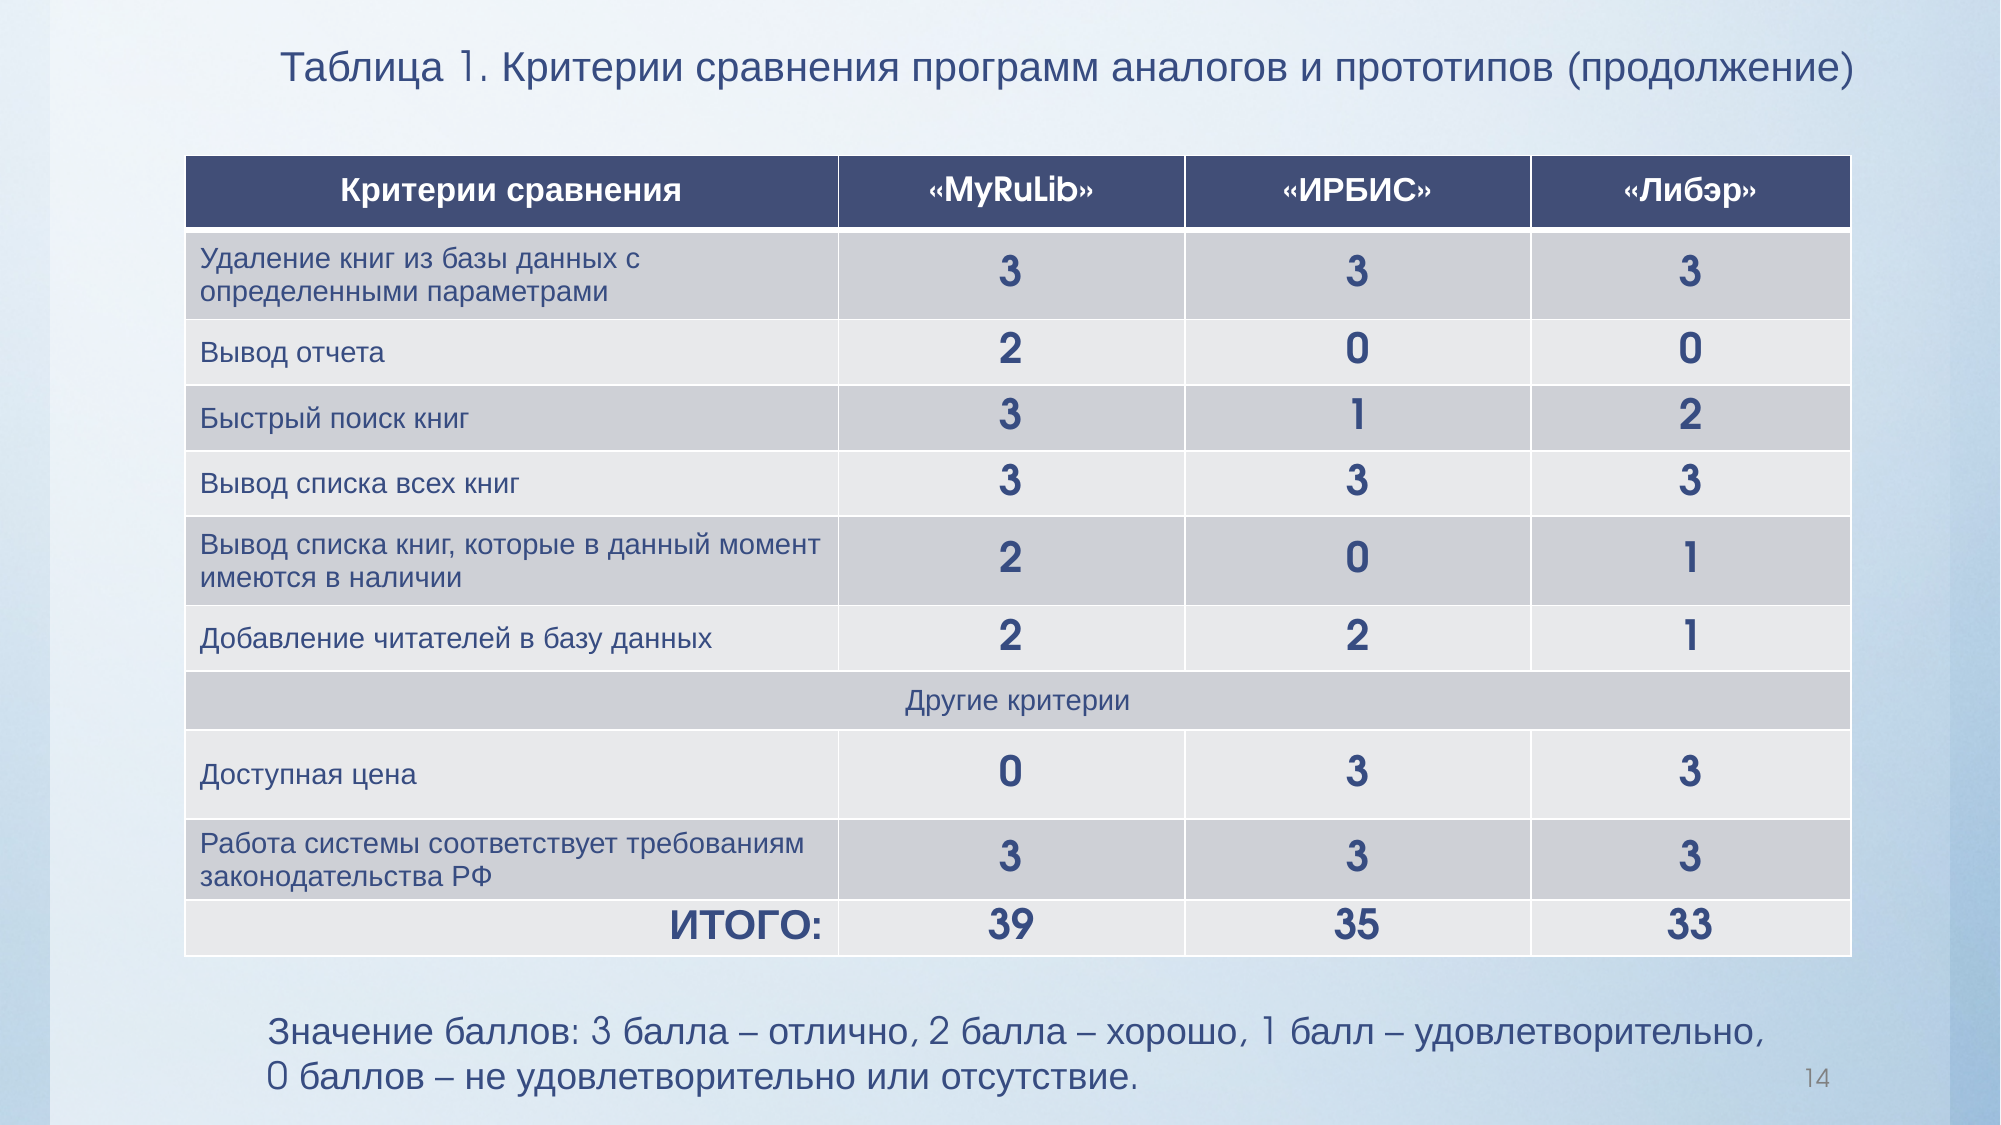

Таблица 1. Критерии сравнения программ аналогов и прототипов (продолжение)
| Критерии сравнения | «MyRuLib» | «ИРБИС» | «Либэр» |
| --- | --- | --- | --- |
| Удаление книг из базы данных с определенными параметрами | 3 | 3 | 3 |
| Вывод отчета | 2 | 0 | 0 |
| Быстрый поиск книг | 3 | 1 | 2 |
| Вывод списка всех книг | 3 | 3 | 3 |
| Вывод списка книг, которые в данный момент имеются в наличии | 2 | 0 | 1 |
| Добавление читателей в базу данных | 2 | 2 | 1 |
| Другие критерии |  |  |  |
| Доступная цена | 0 | 3 | 3 |
| Работа системы соответствует требованиям законодательства РФ | 3 | 3 | 3 |
| ИТОГО: | 39 | 35 | 33 |
Значение баллов: 3 балла – отлично, 2 балла – хорошо, 1 балл – удовлетворительно,
0 баллов – не удовлетворительно или отсутствие.
14